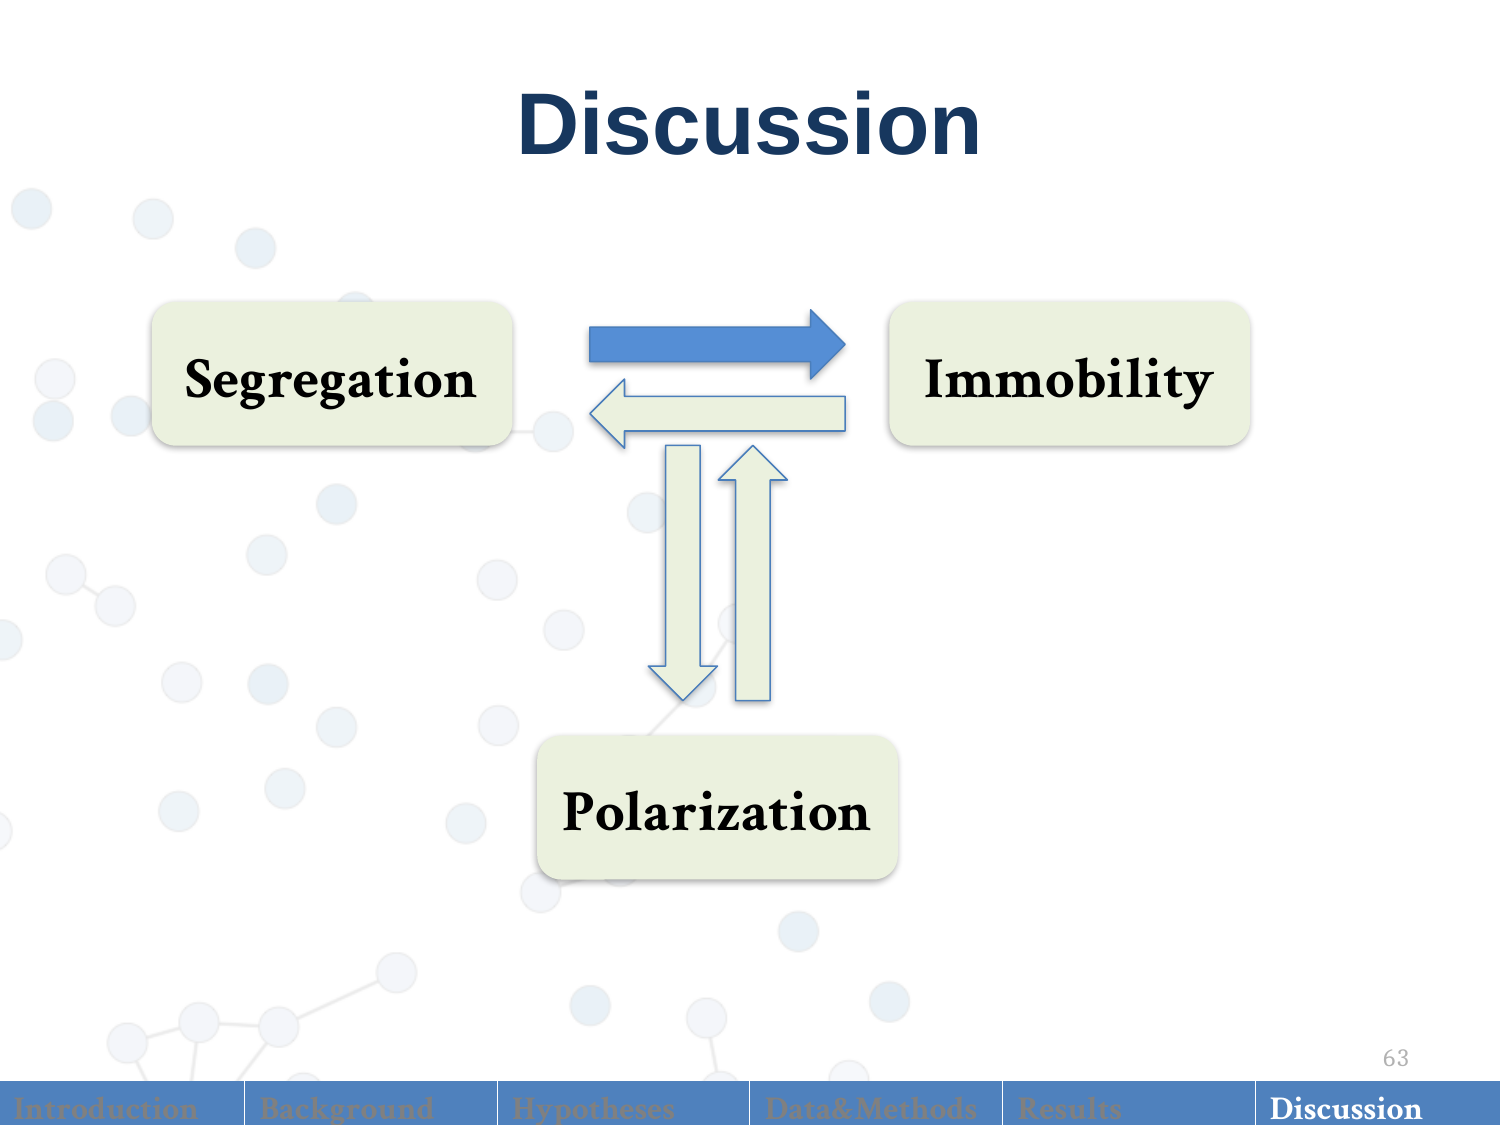

# Discussion
Segregation
Immobility

Polarization

63
| Introduction | Background | Hypotheses | Data&Methods | Results | Discussion |
| --- | --- | --- | --- | --- | --- |